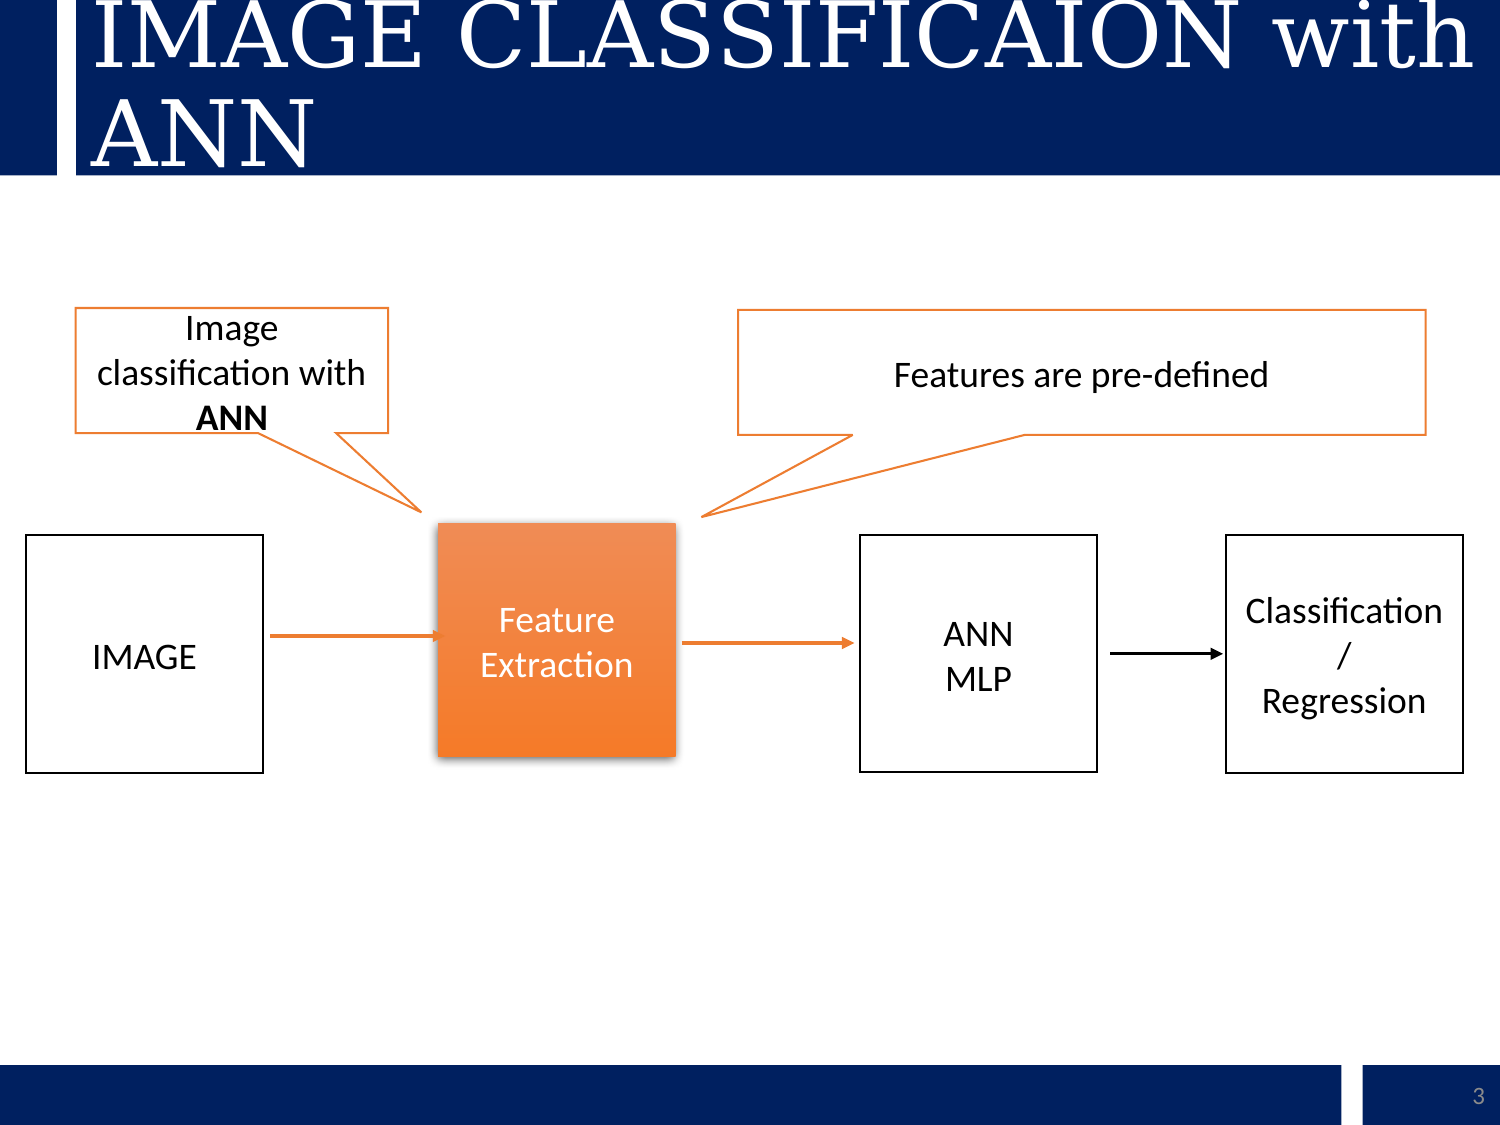

# IMAGE CLASSIFICAION with ANN
Image classification with ANN
Features are pre-defined
Feature Extraction
ANN
MLP
Classification/
Regression
IMAGE

3